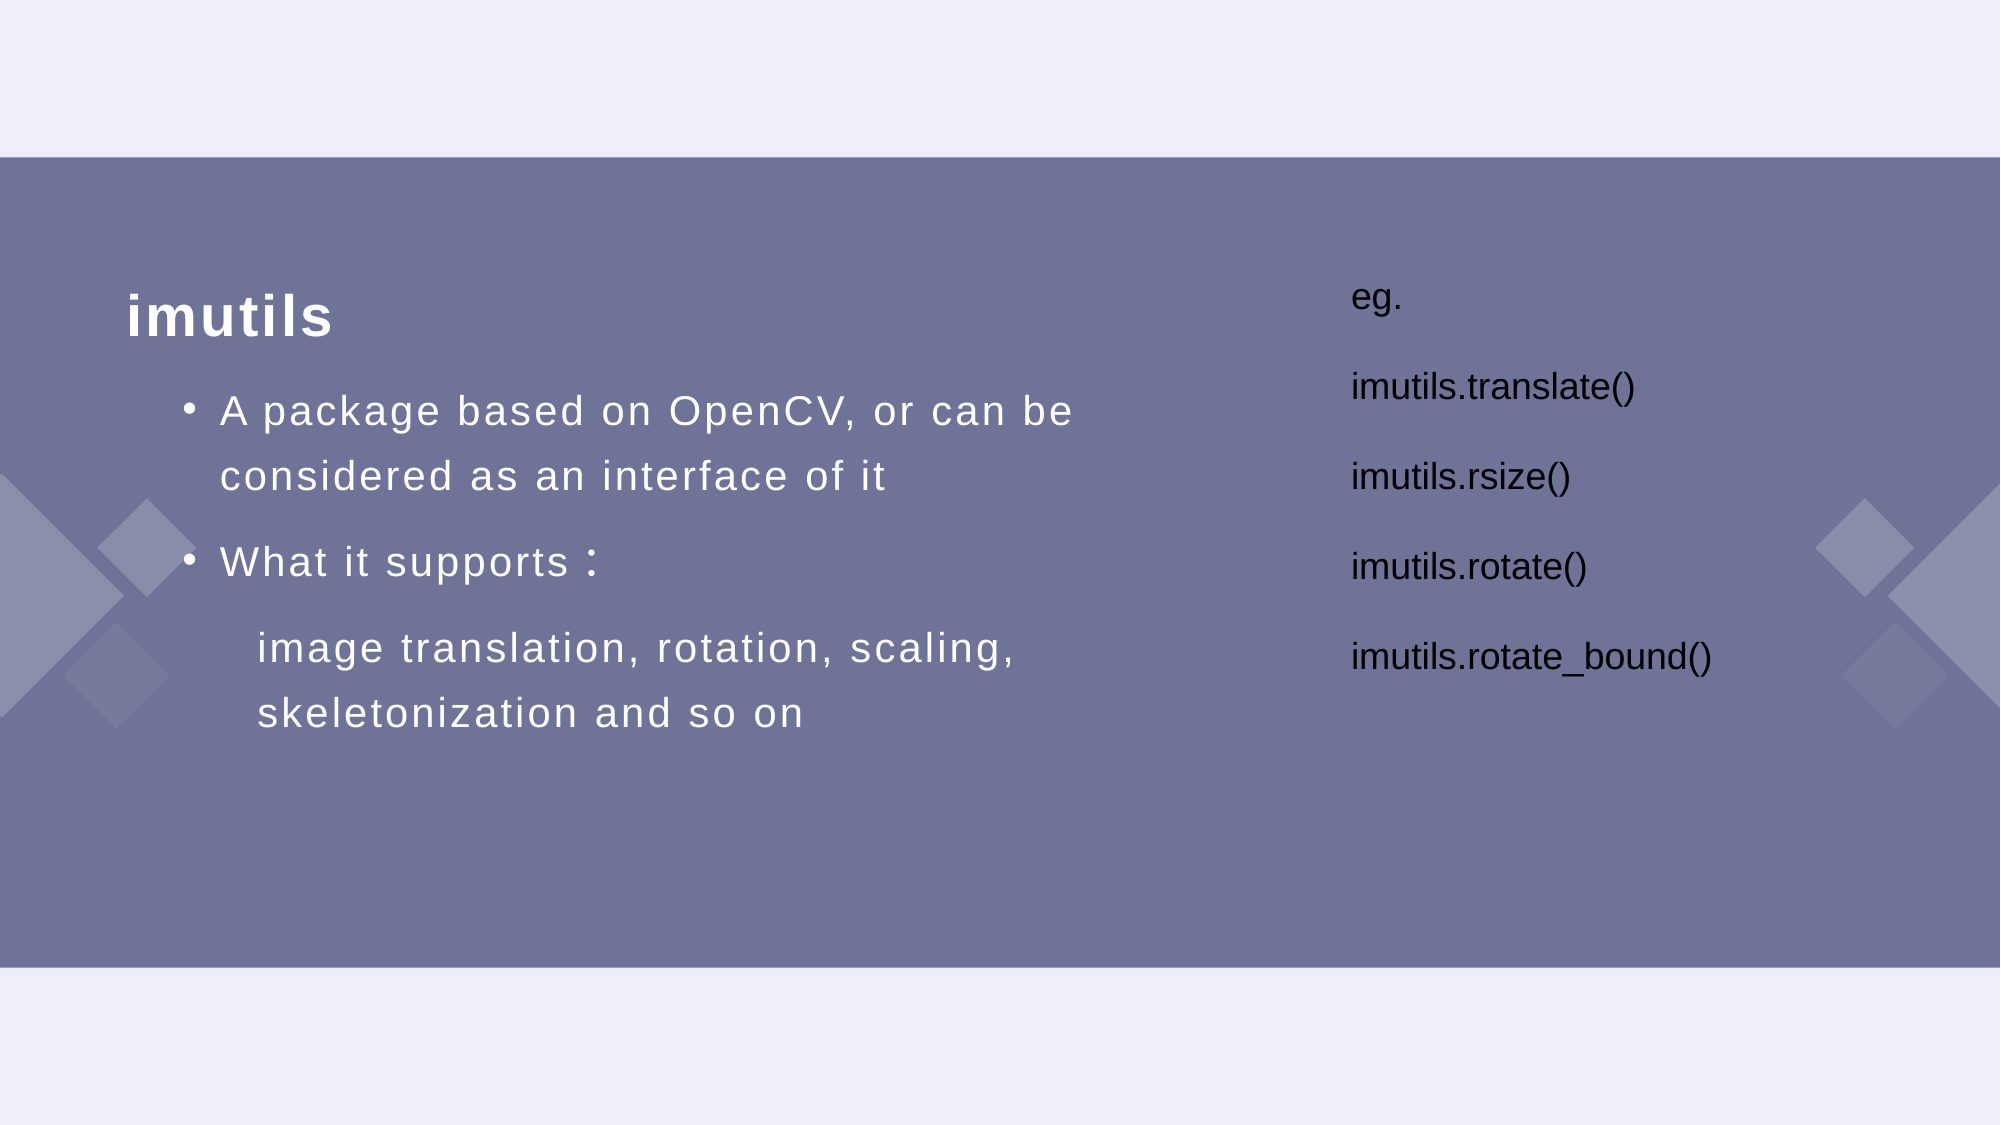

eg.

imutils.translate()

imutils.rsize()

imutils.rotate()

imutils.rotate_bound()

 imutils
A package based on OpenCV, or can be considered as an interface of it
What it supports：
image translation, rotation, scaling, skeletonization and so on